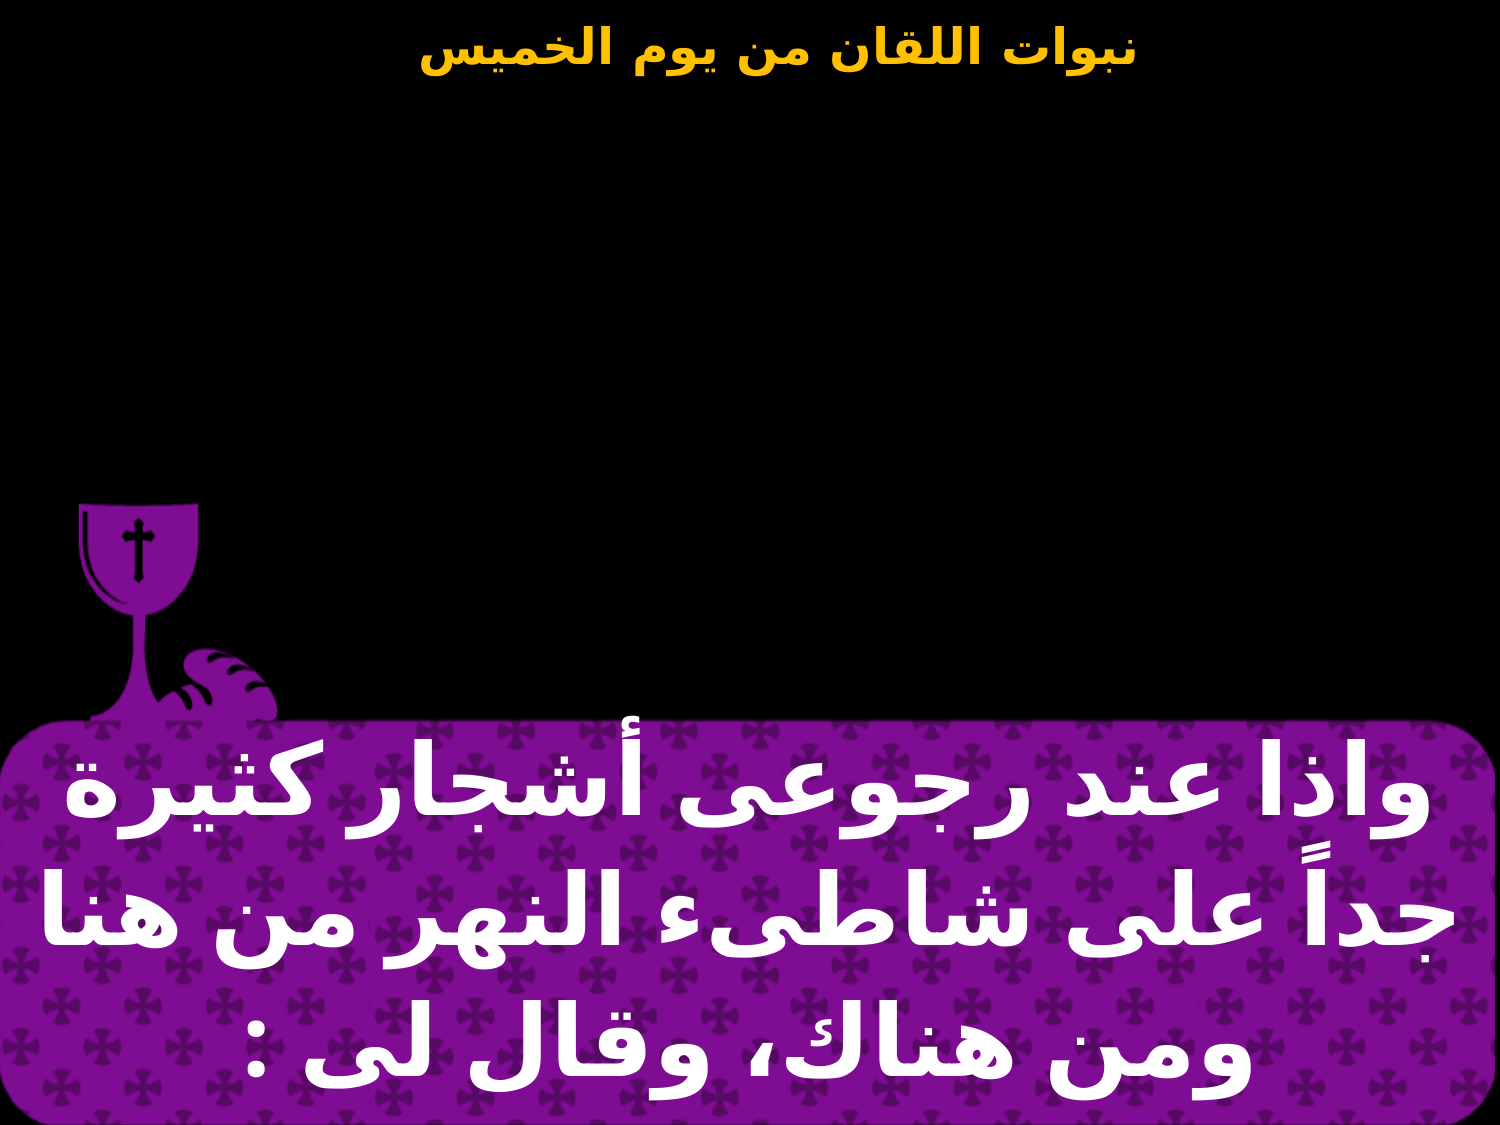

| واذا عند رجوعى أشجار كثيرة جداً على شاطىء النهر من هنا ومن هناك، وقال لى : |
| --- |